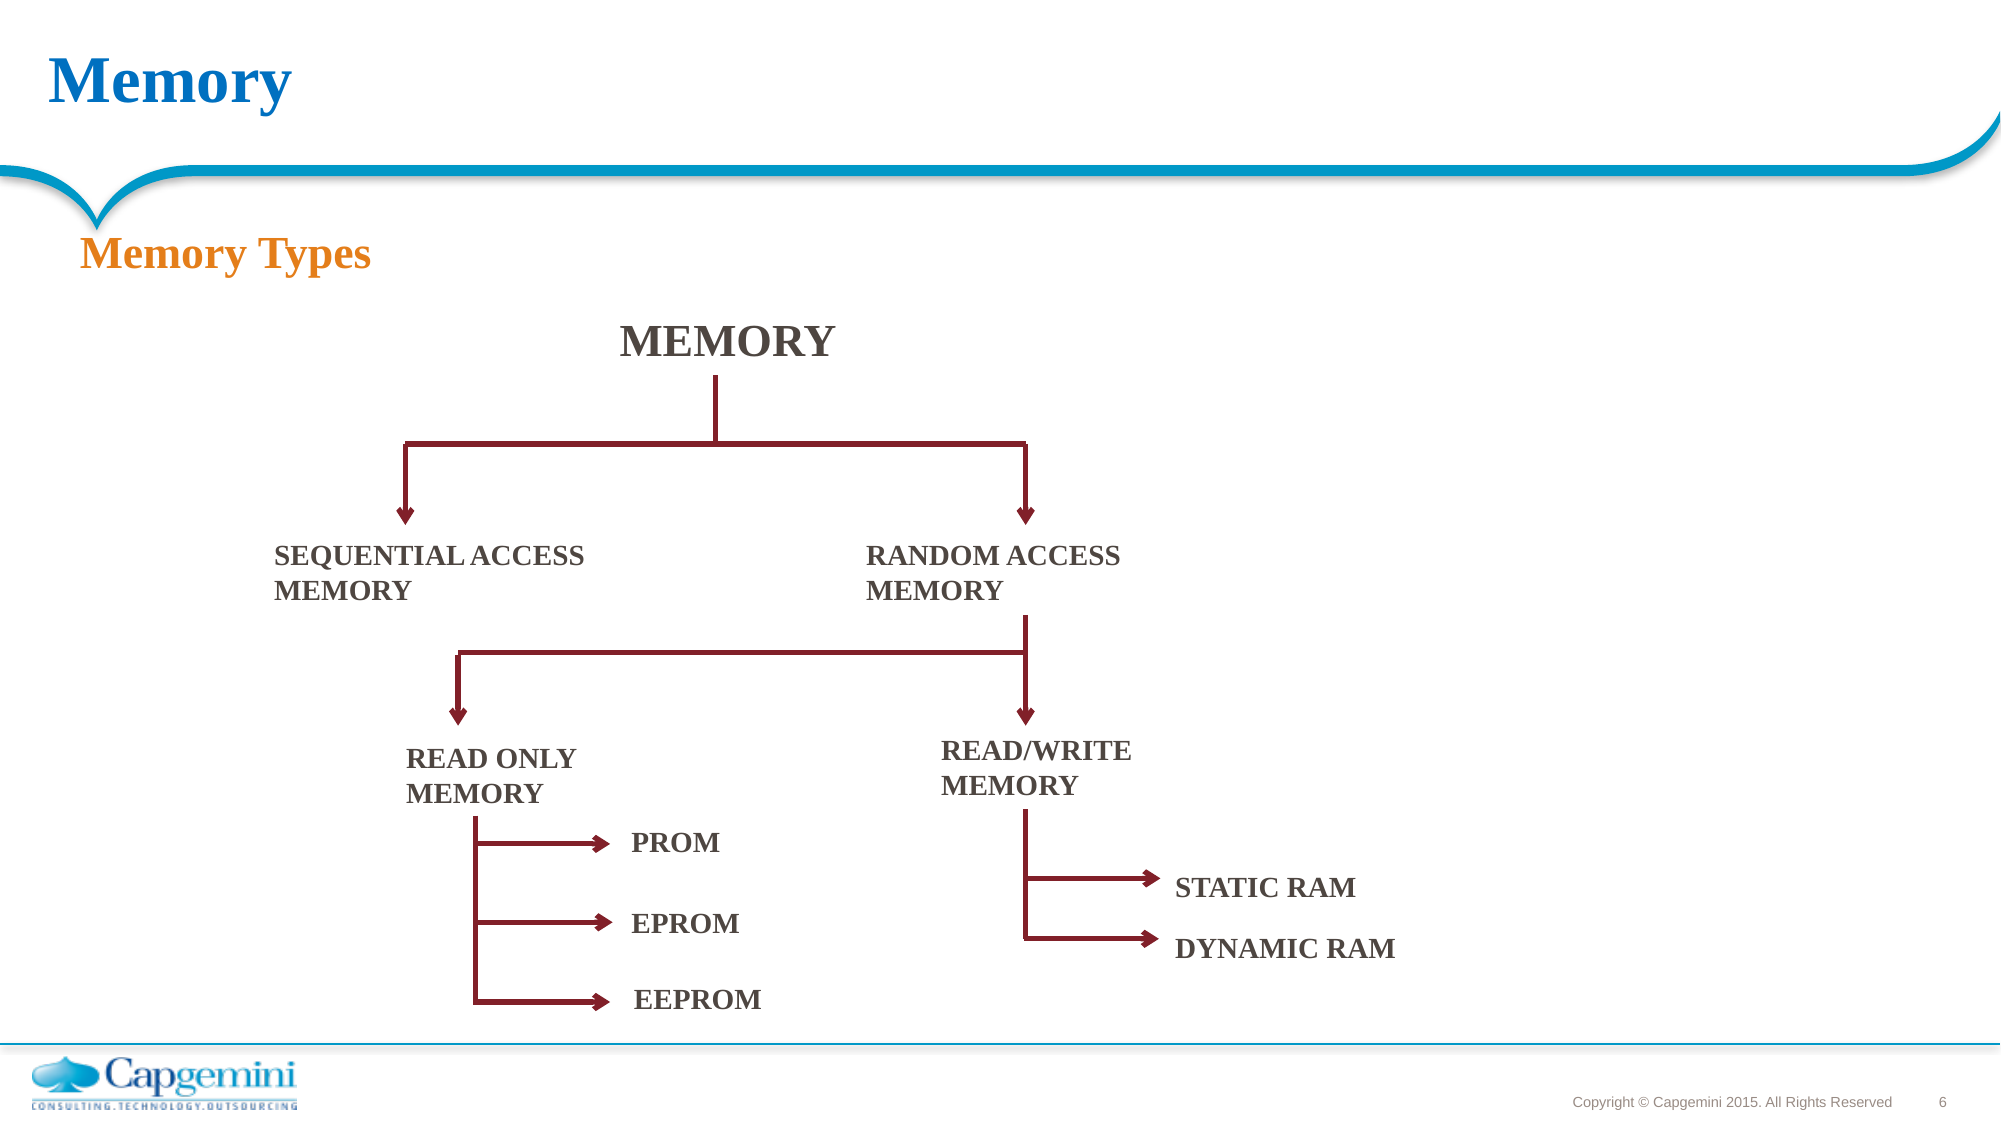

# Memory
Memory Types
                                           MEMORY
SEQUENTIAL ACCESS MEMORY
RANDOM ACCESS MEMORY
READ/WRITE MEMORY
READ ONLY MEMORY

PROM

STATIC RAM
EPROM
DYNAMIC RAM
EEPROM